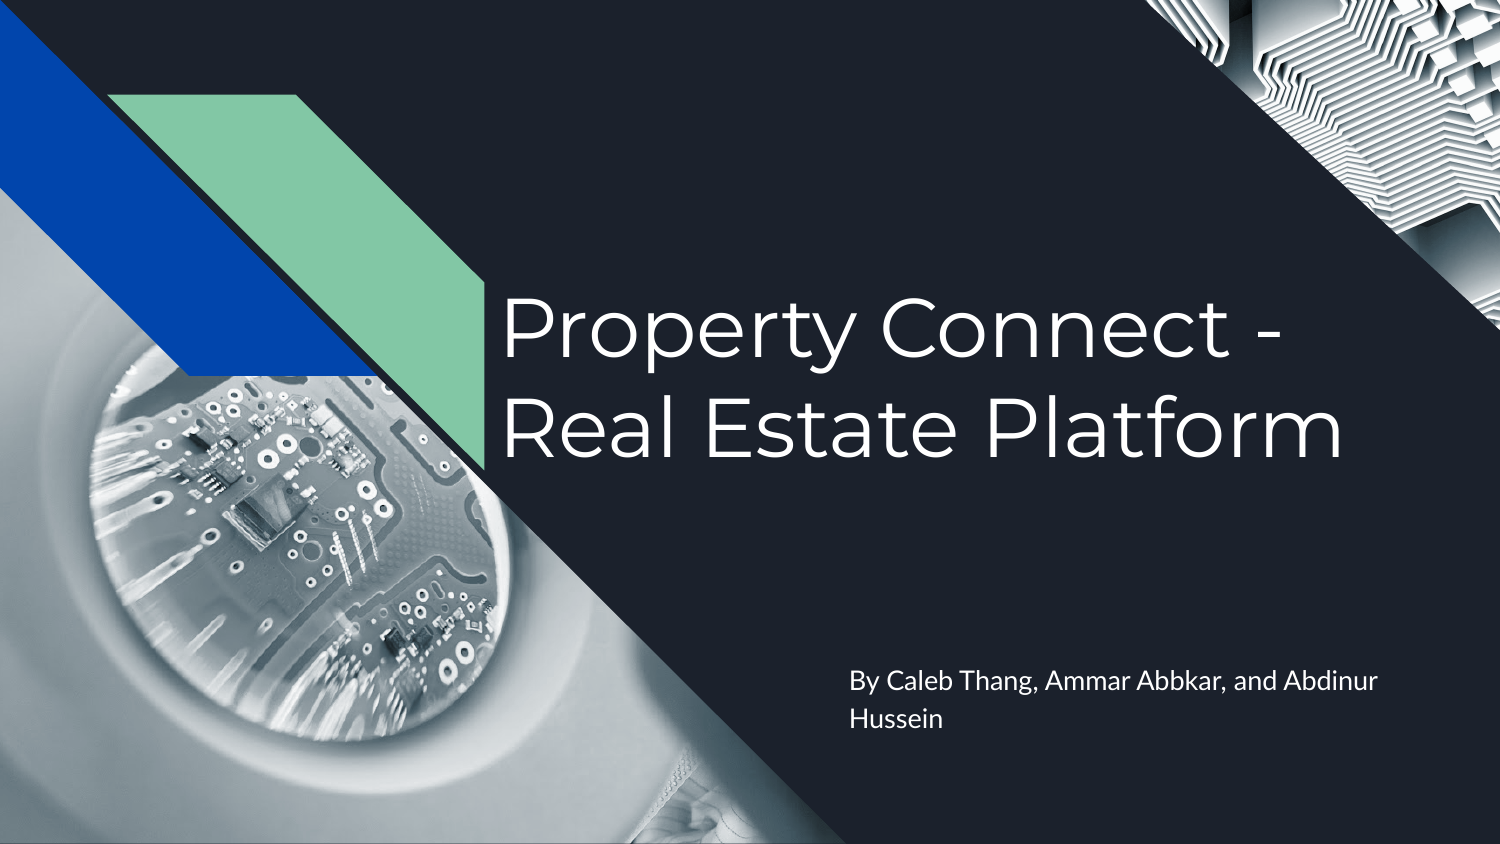

# Property Connect - Real Estate Platform
By Caleb Thang, Ammar Abbkar, and Abdinur Hussein